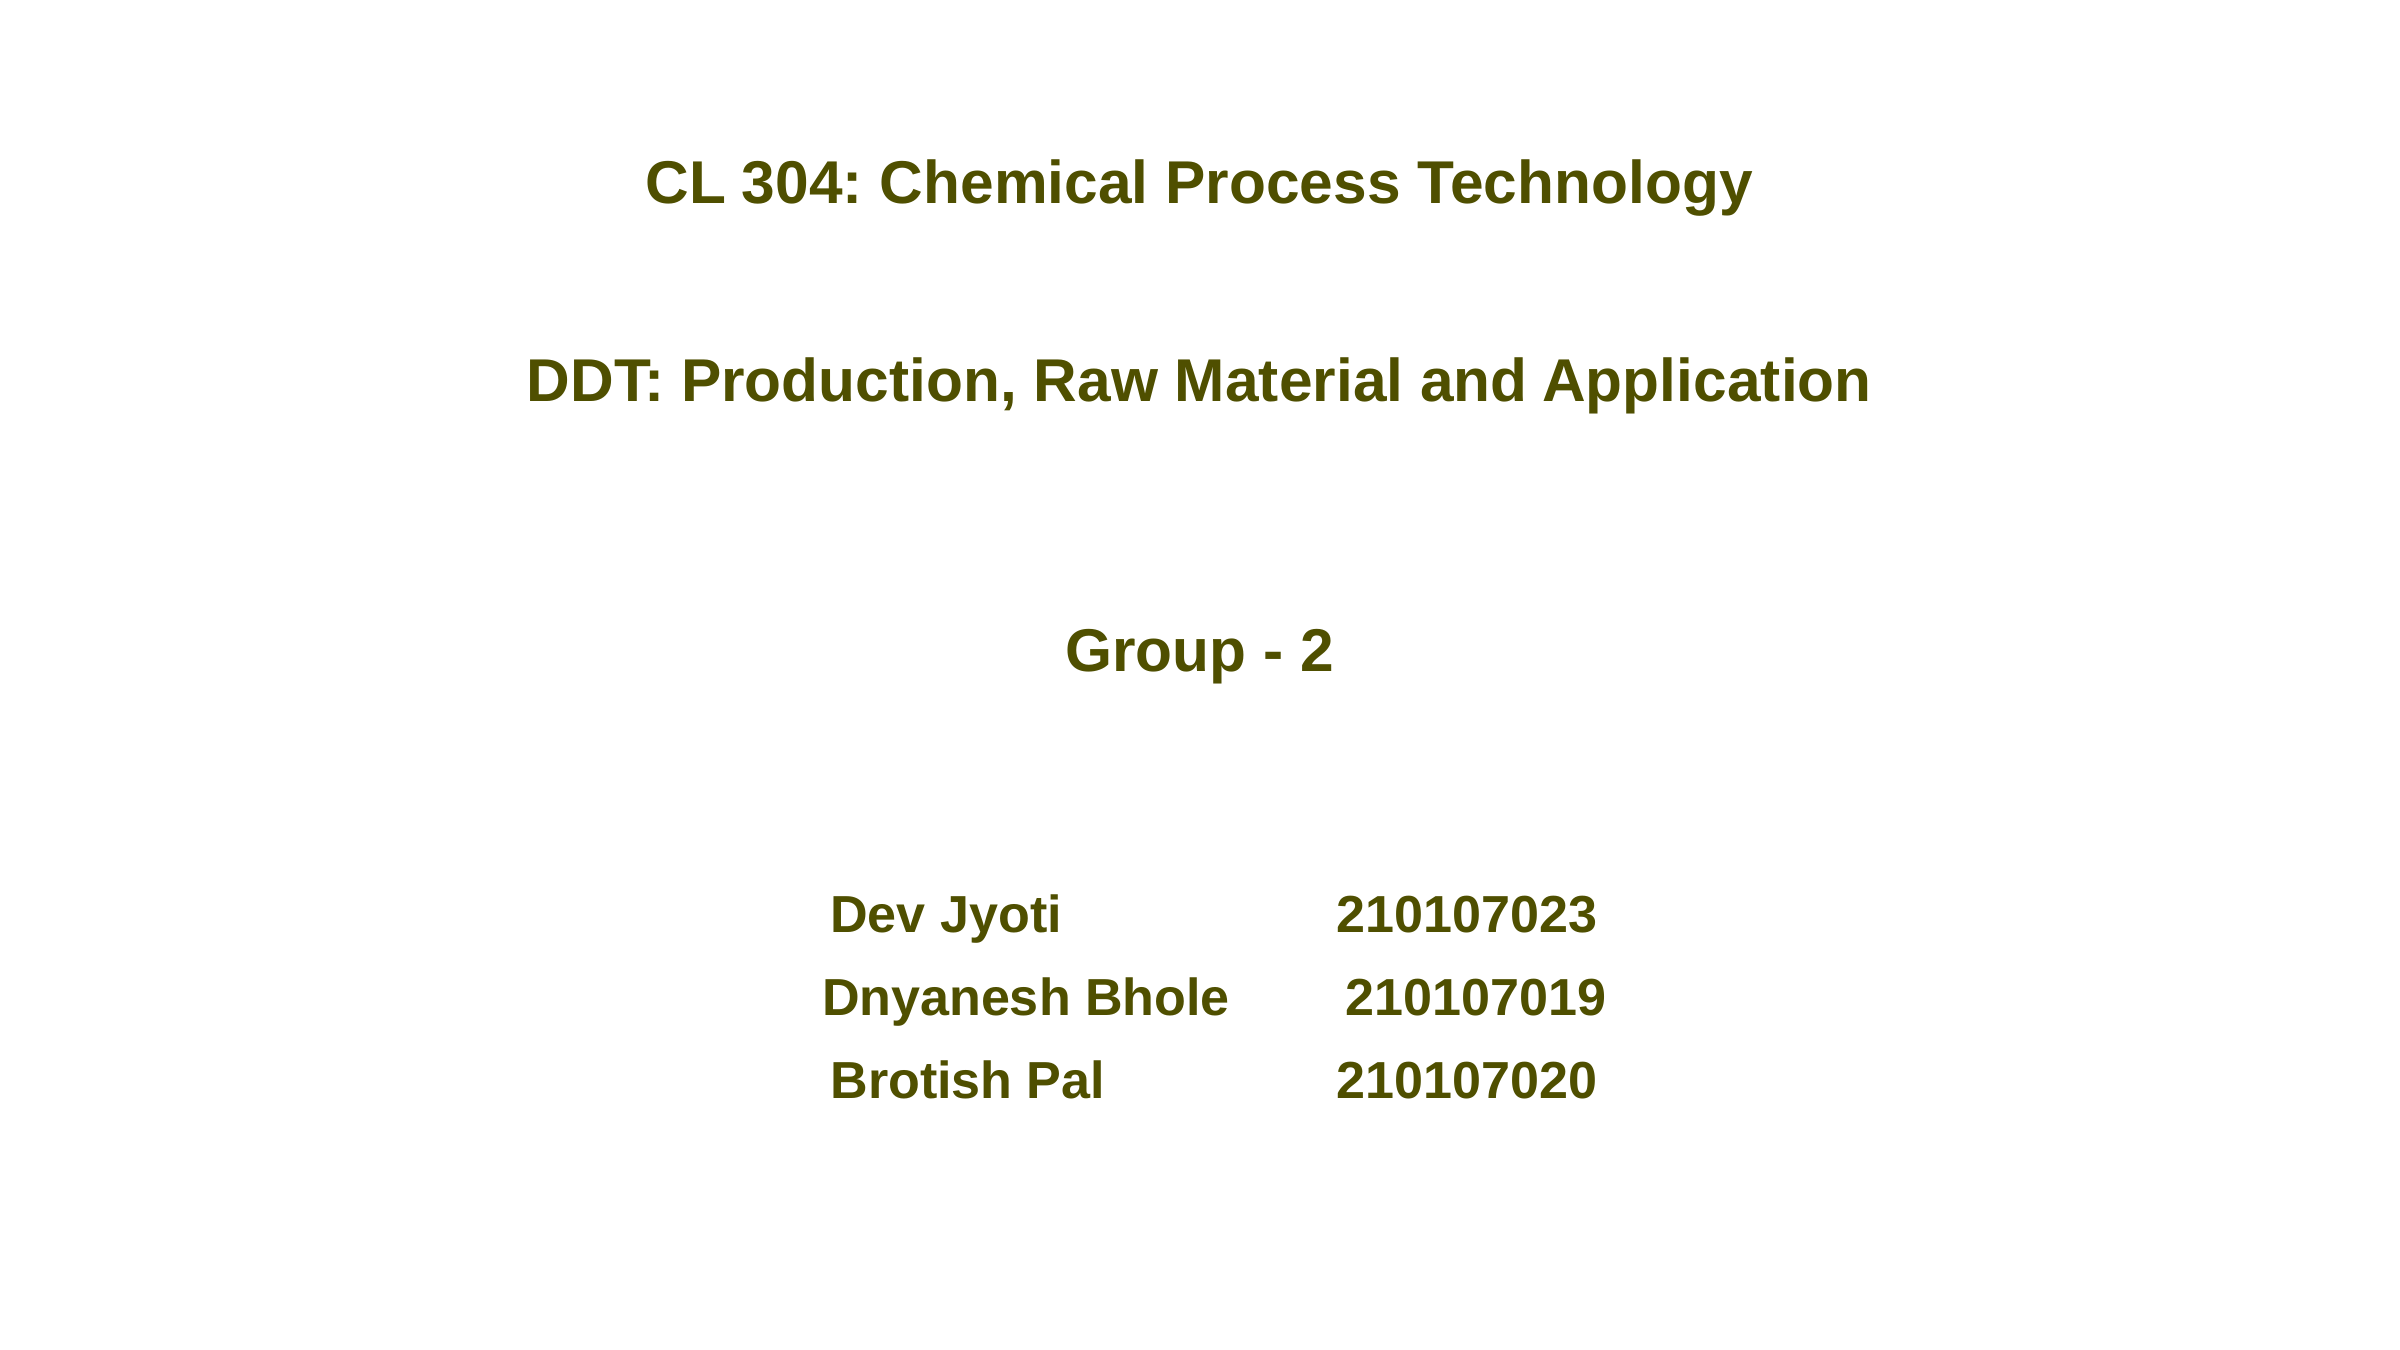

CL 304: Chemical Process Technology

DDT: Production, Raw Material and Application

Group - 2

  Dev Jyoti                   210107023
  Dnyanesh Bhole        210107019
  Brotish Pal                210107020